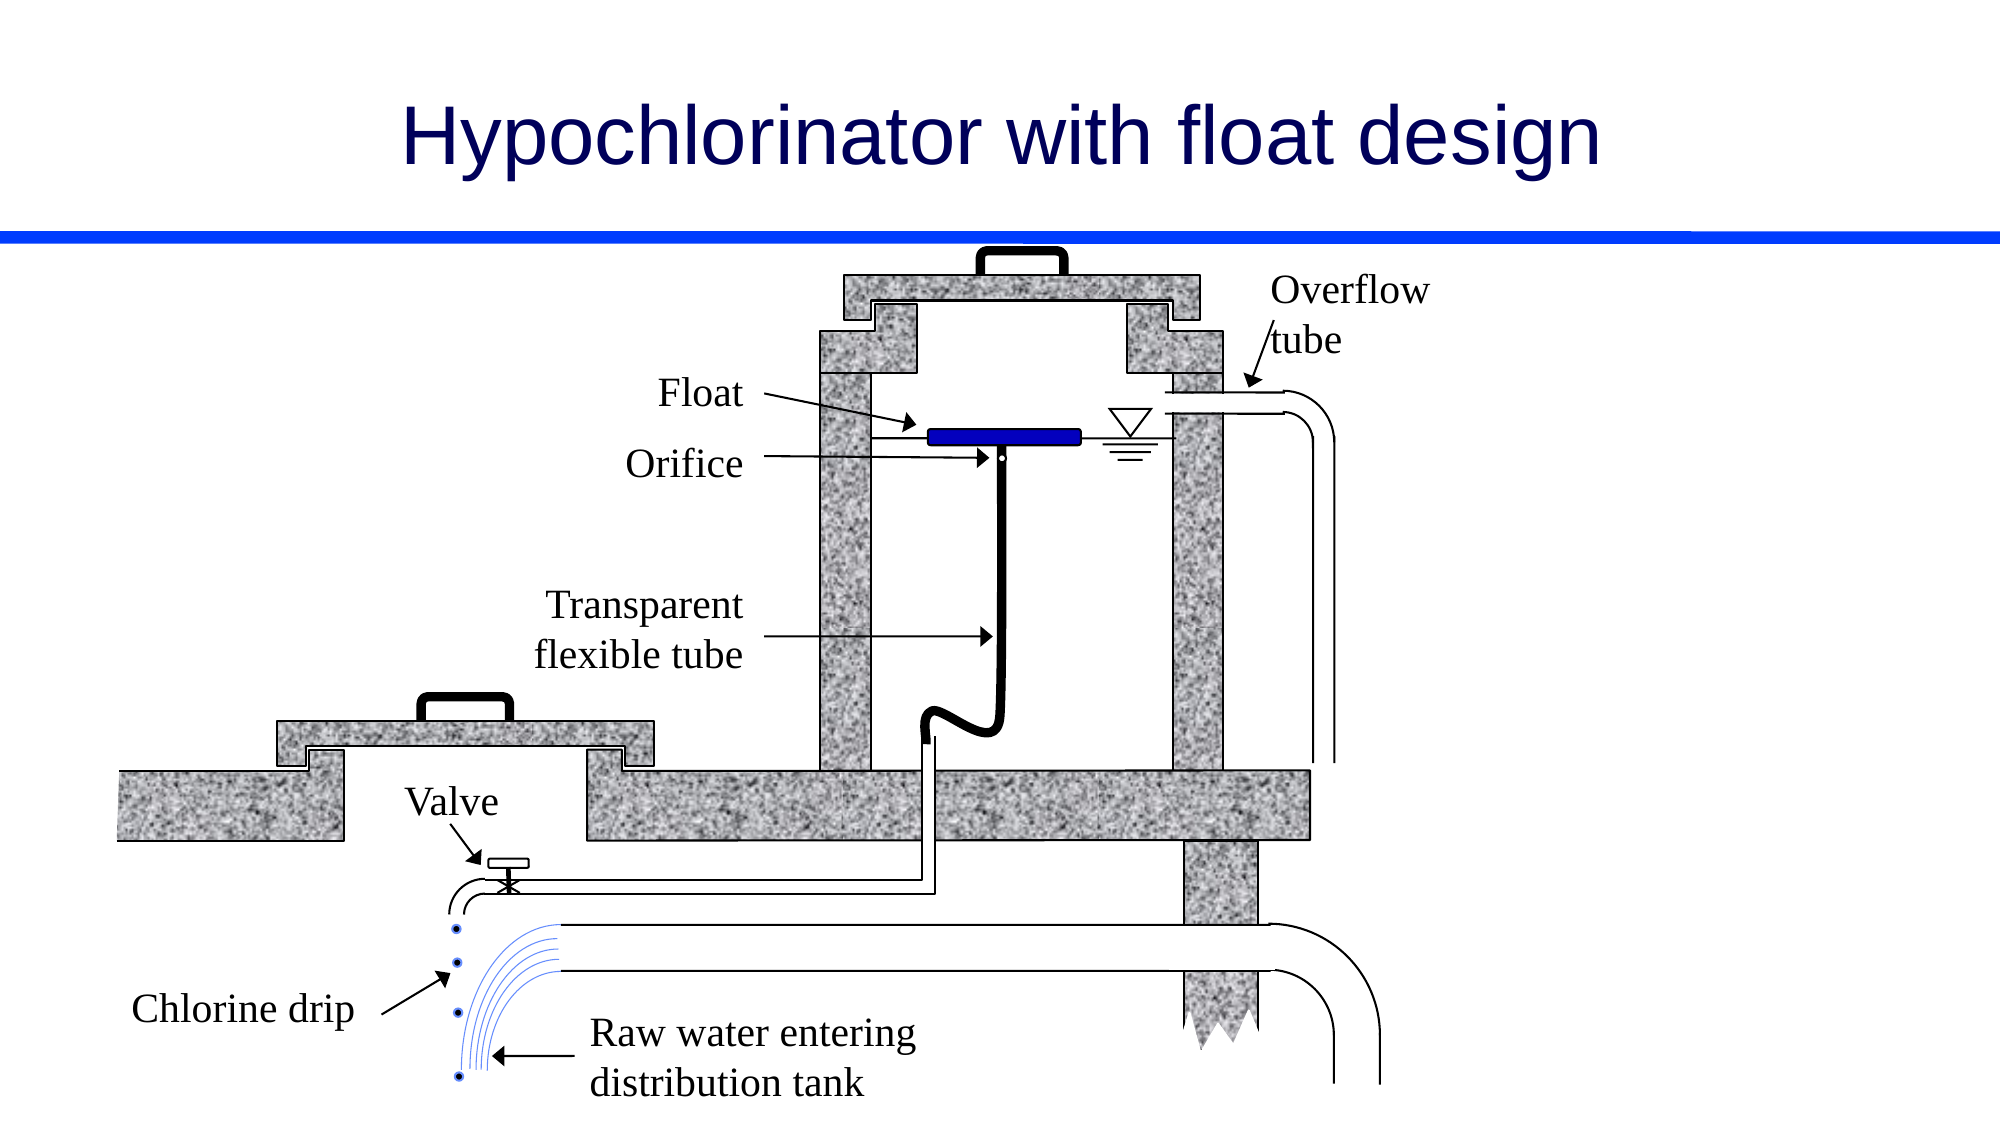

# Hypochlorinator with float design

Overflow tube

Float

Orifice

Transparent flexible tube

Valve

Chlorine drip

Raw water entering distribution tank